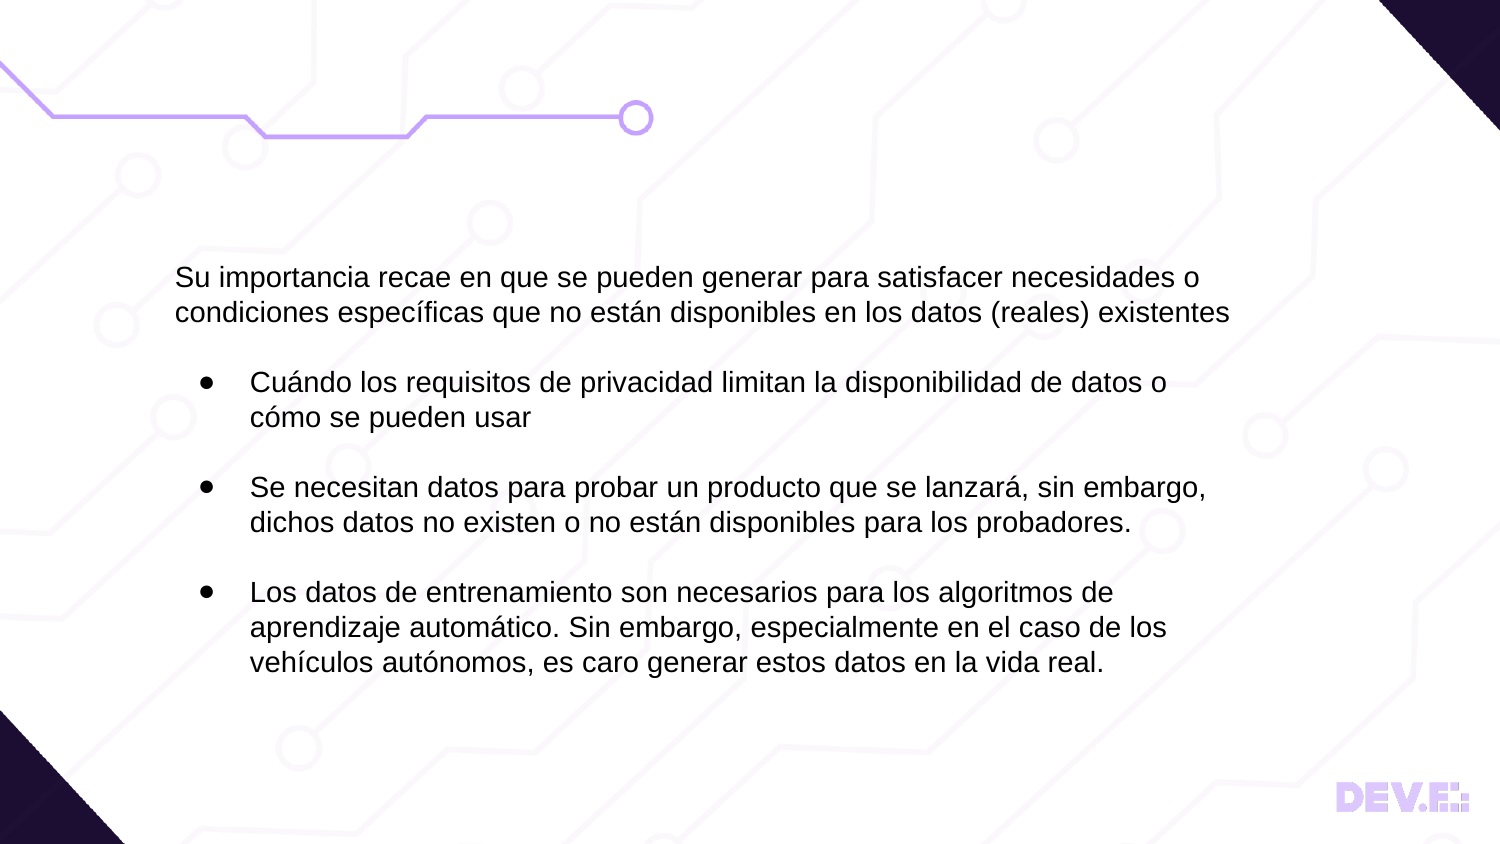

Su importancia recae en que se pueden generar para satisfacer necesidades o condiciones específicas que no están disponibles en los datos (reales) existentes

Cuándo los requisitos de privacidad limitan la disponibilidad de datos o cómo se pueden usar

Se necesitan datos para probar un producto que se lanzará, sin embargo, dichos datos no existen o no están disponibles para los probadores.

Los datos de entrenamiento son necesarios para los algoritmos de aprendizaje automático. Sin embargo, especialmente en el caso de los vehículos autónomos, es caro generar estos datos en la vida real.